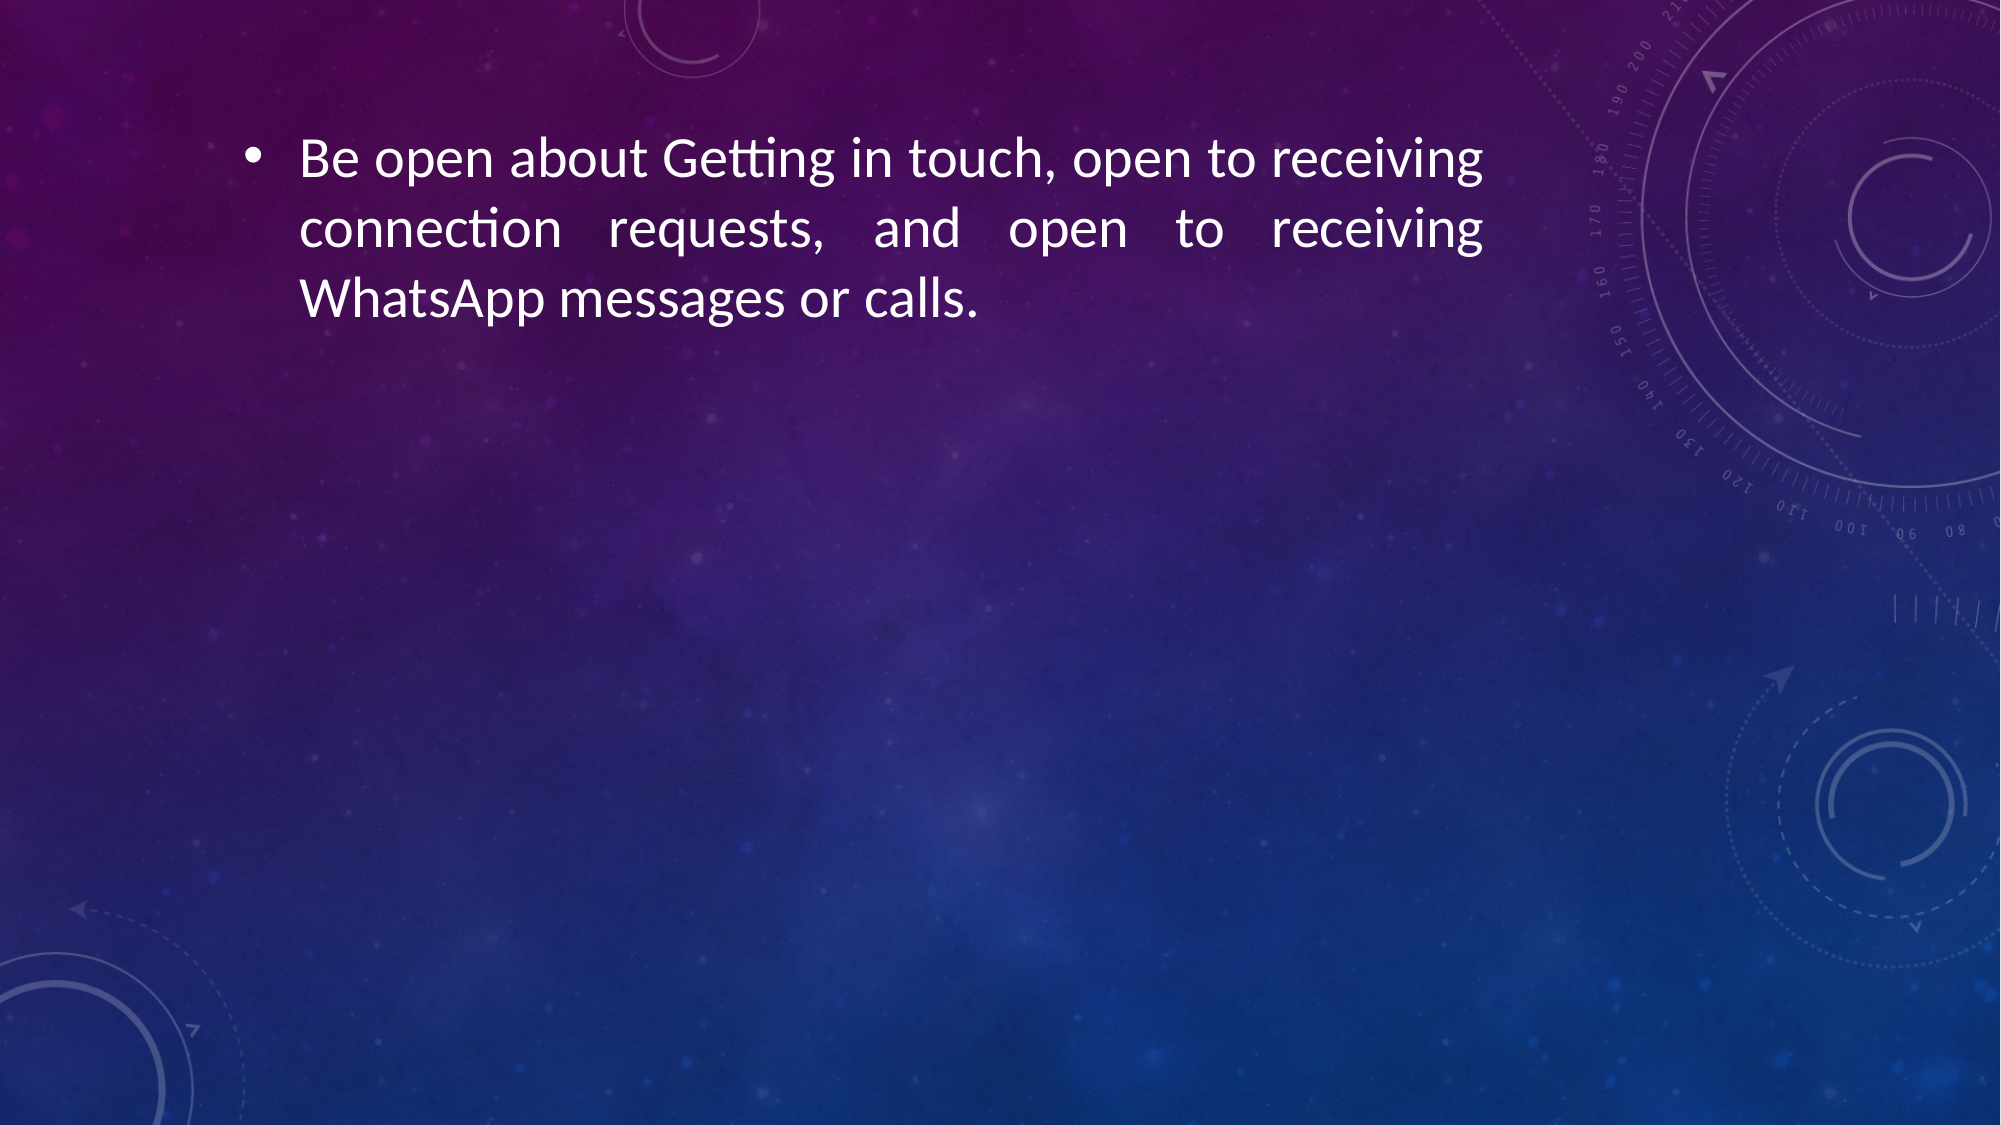

Be open about Getting in touch, open to receiving connection requests, and open to receiving WhatsApp messages or calls.